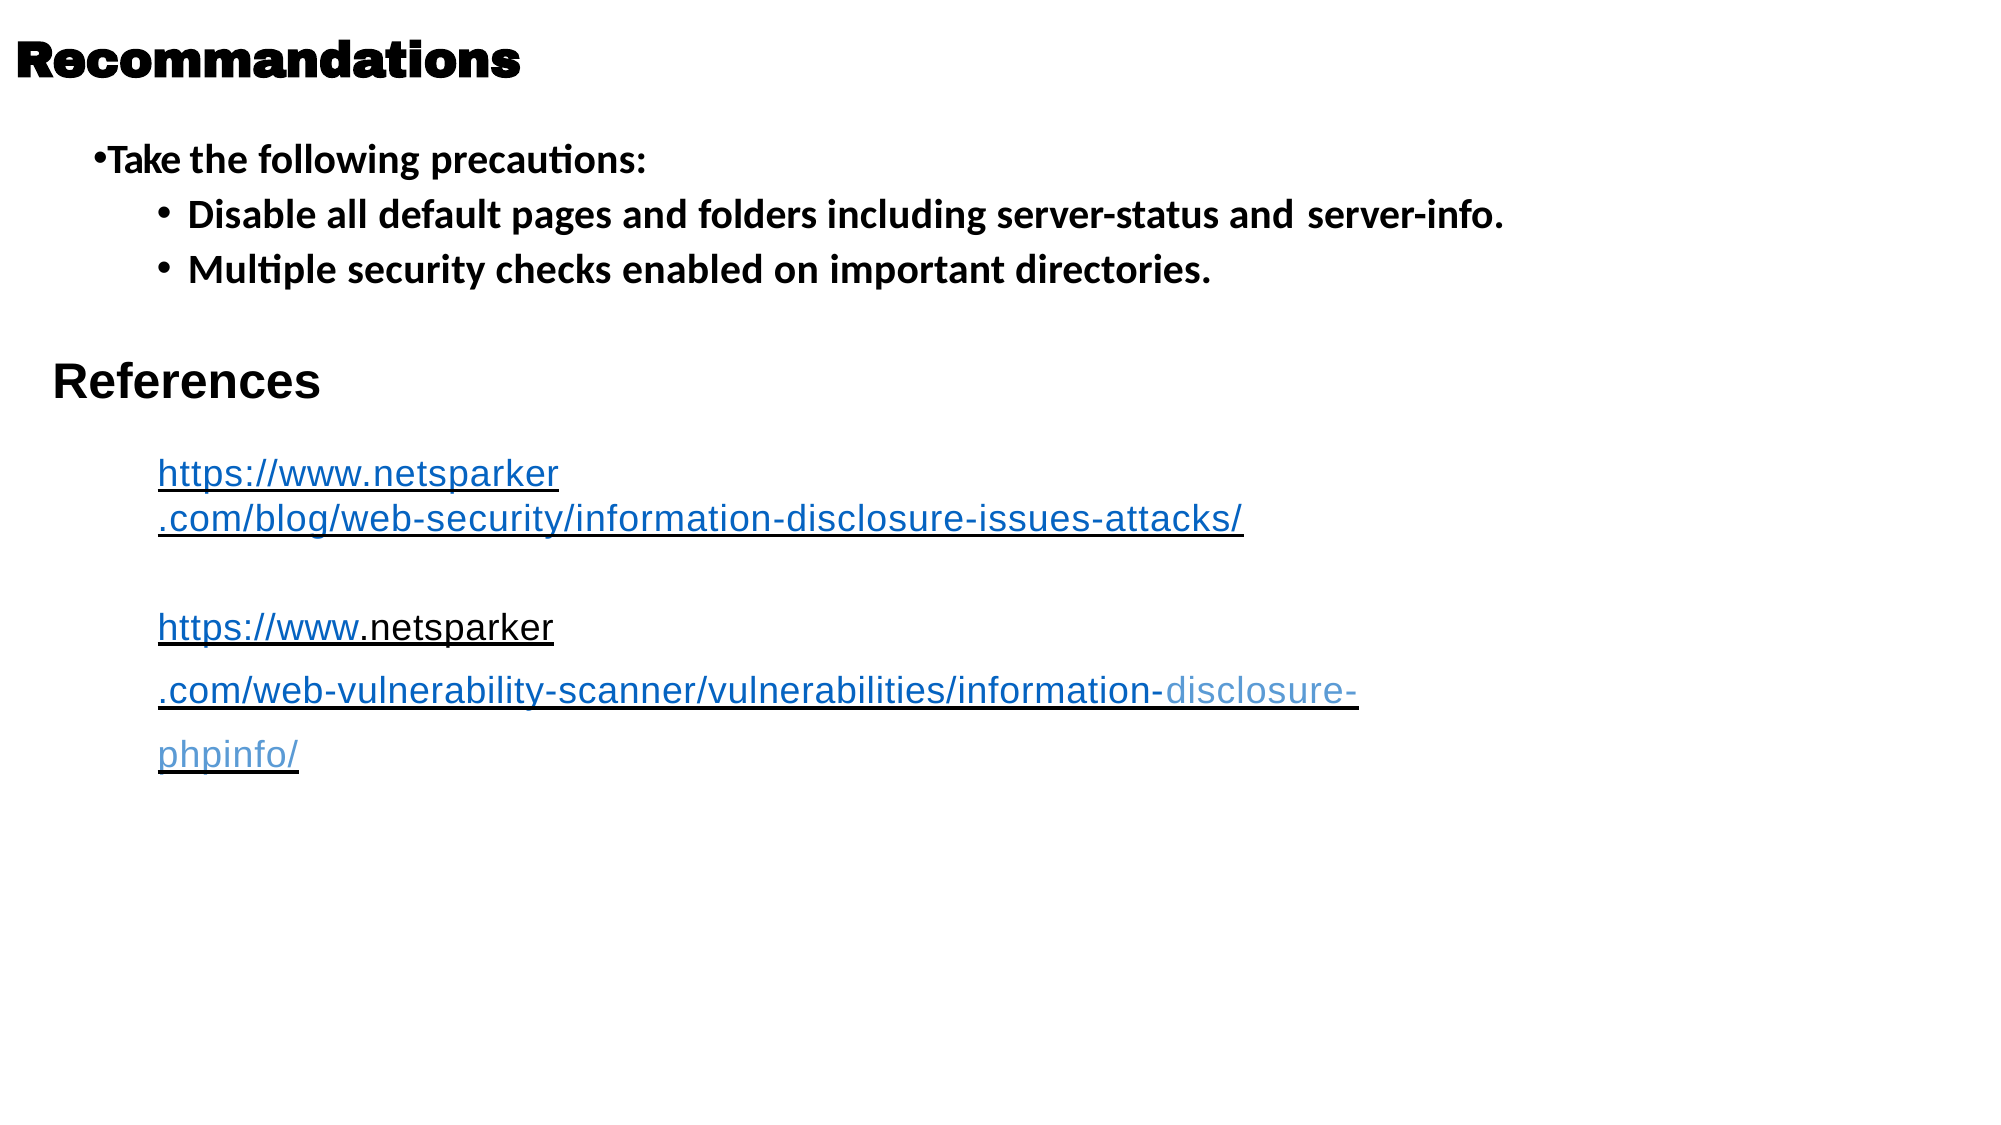

# Recommandations
Take the following precautions:
Disable all default pages and folders including server-status and server-info.
Multiple security checks enabled on important directories.

References
https://www.netsparker.com/blog/web-security/information-disclosure-issues-attacks/

https://www.netsparker.com/web-vulnerability-scanner/vulnerabilities/information-disclosure-phpinfo/